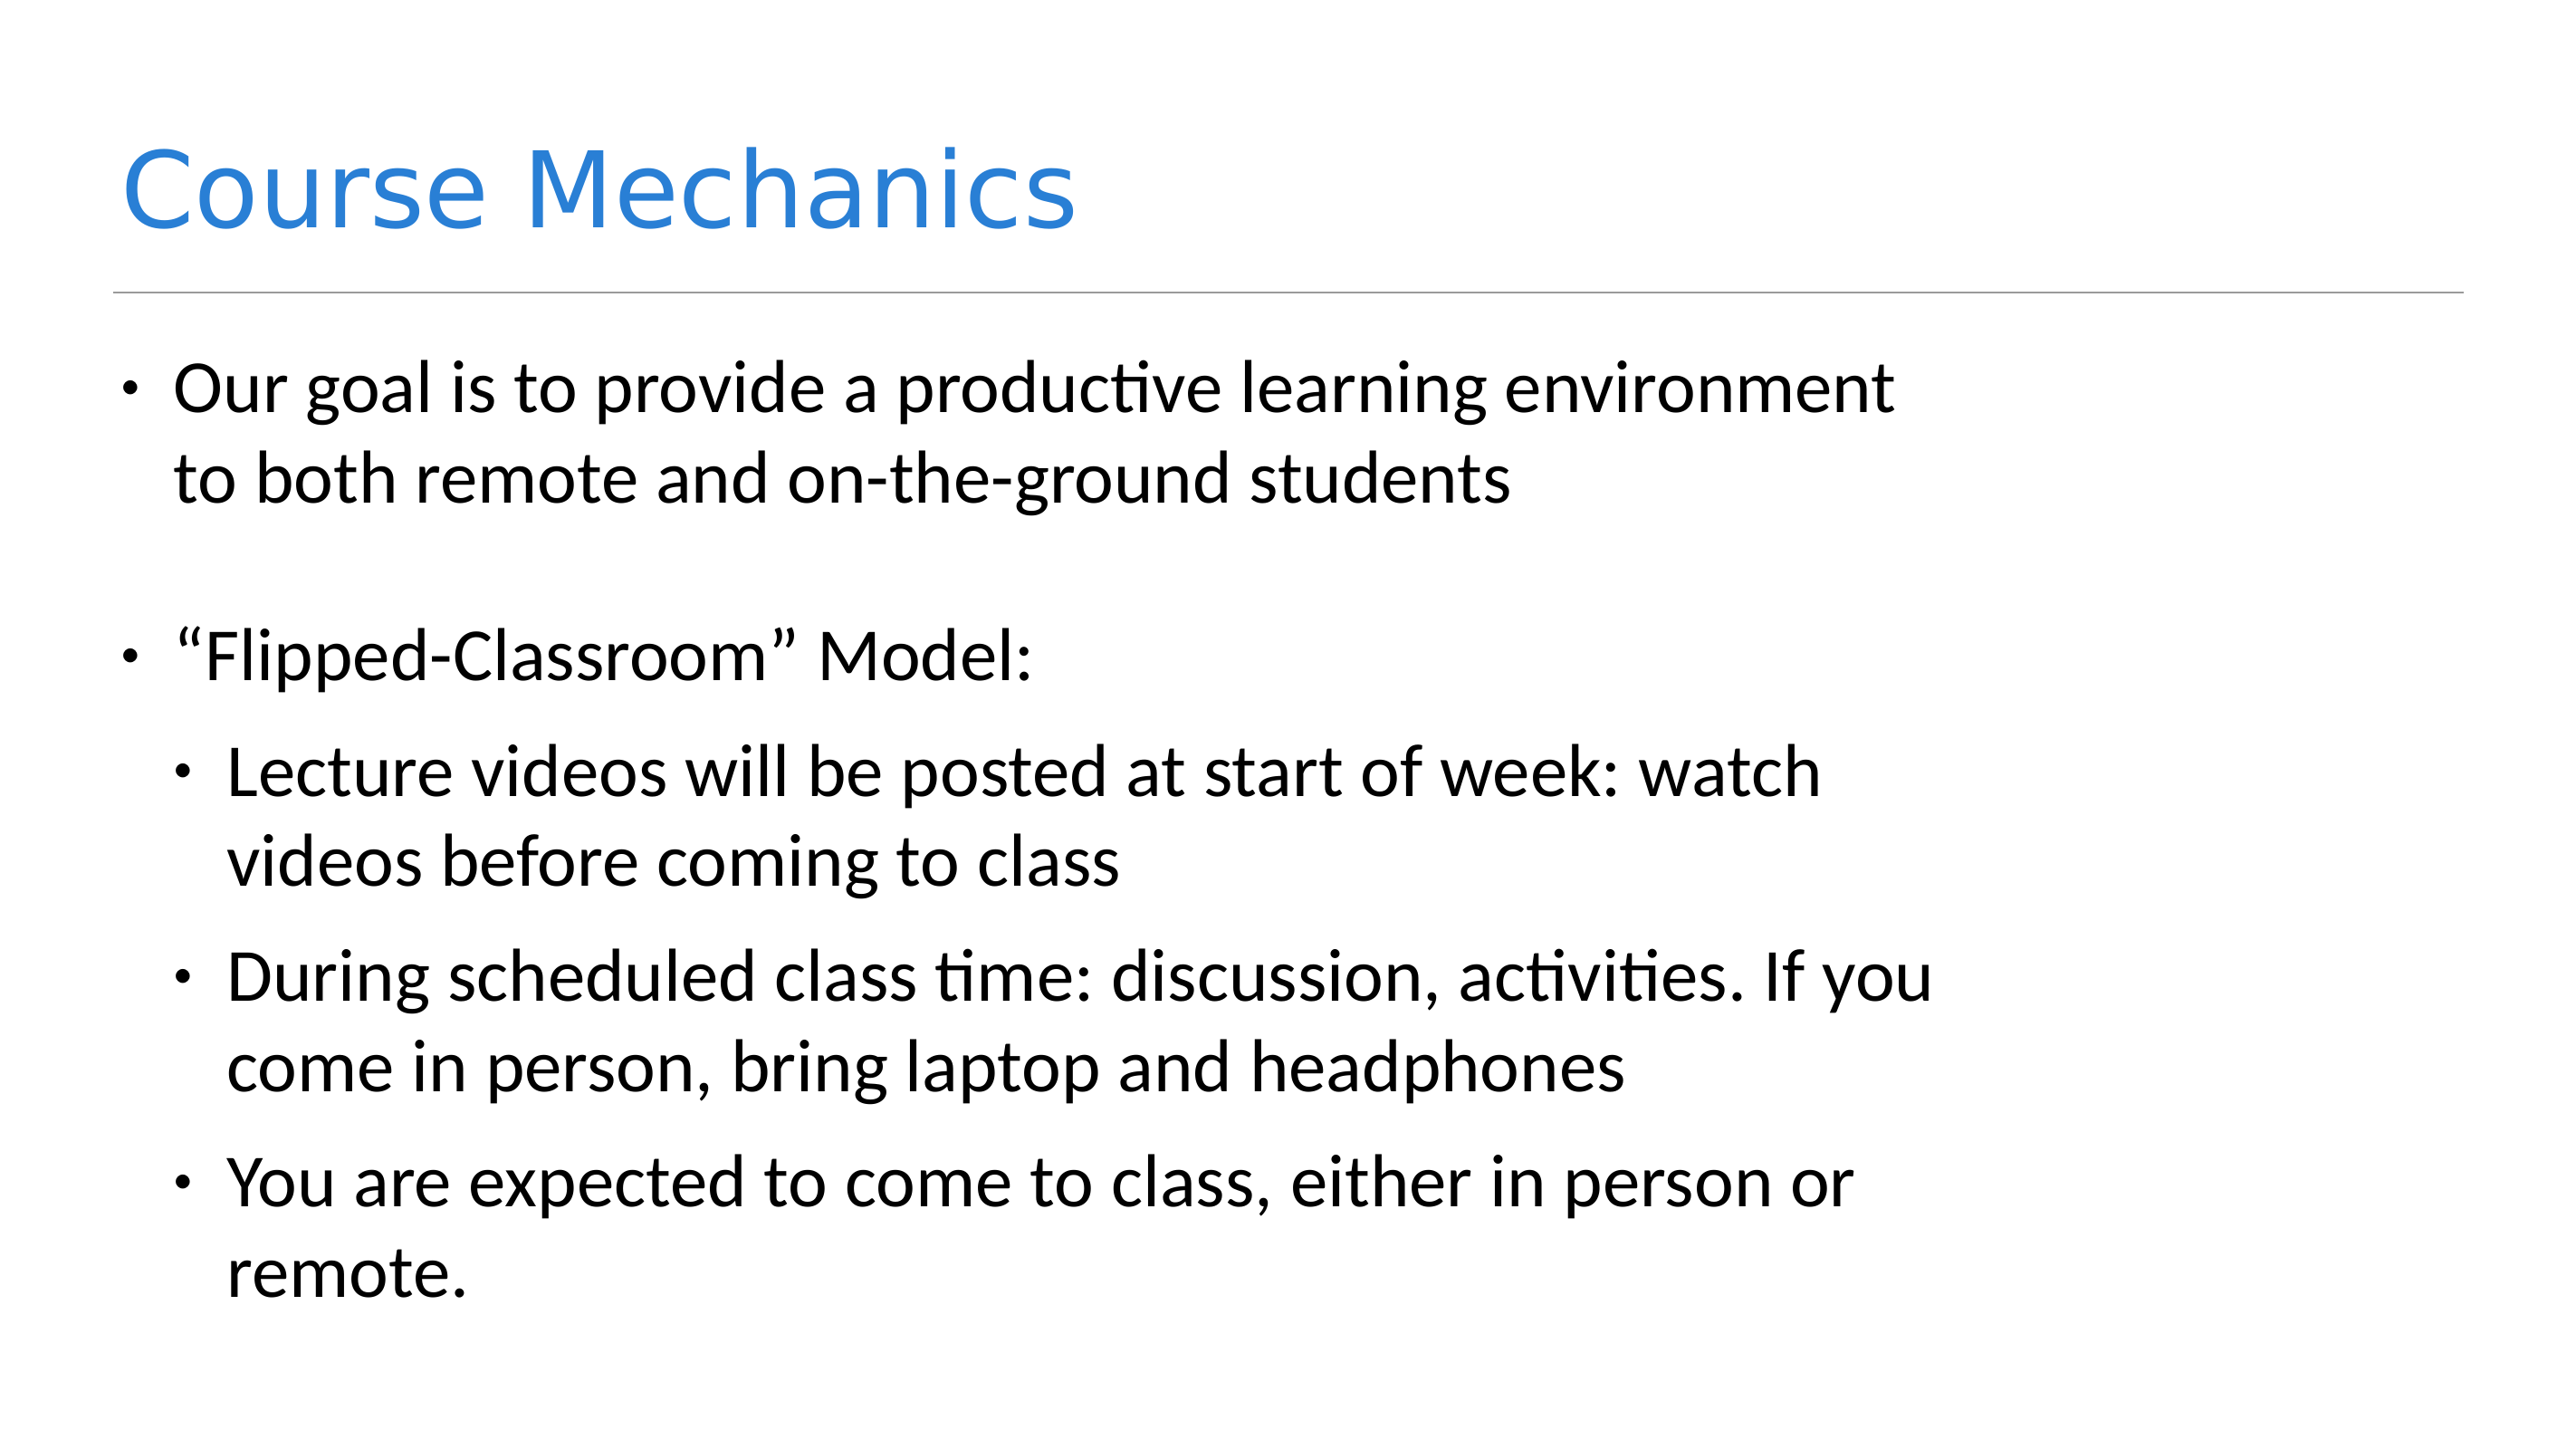

# Course Mechanics
Our goal is to provide a productive learning environment to both remote and on-the-ground students
“Flipped-Classroom” Model:
Lecture videos will be posted at start of week: watch videos before coming to class
During scheduled class time: discussion, activities. If you come in person, bring laptop and headphones
You are expected to come to class, either in person or remote.